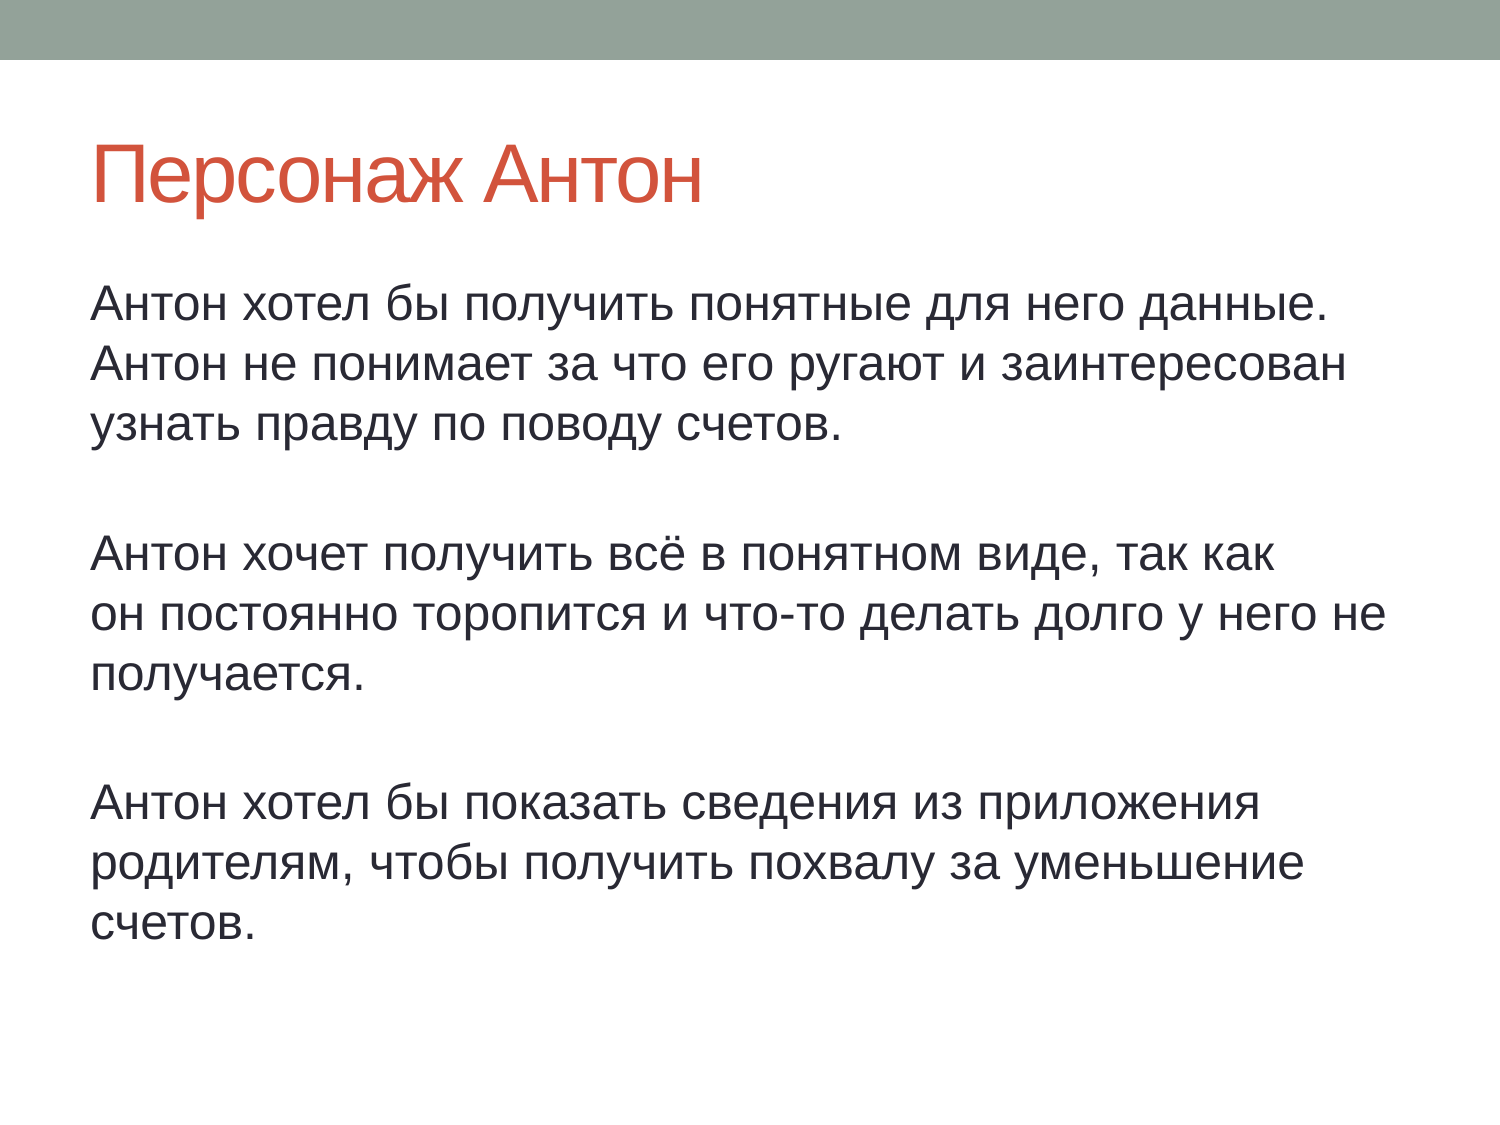

# Персонаж Антон
Антон хотел бы получить понятные для него данные.
Антон не понимает за что его ругают и заинтересован узнать правду по поводу счетов.
Антон хочет получить всё в понятном виде, так как он постоянно торопится и что-то делать долго у него не получается.
Антон хотел бы показать сведения из приложения родителям, чтобы получить похвалу за уменьшение счетов.